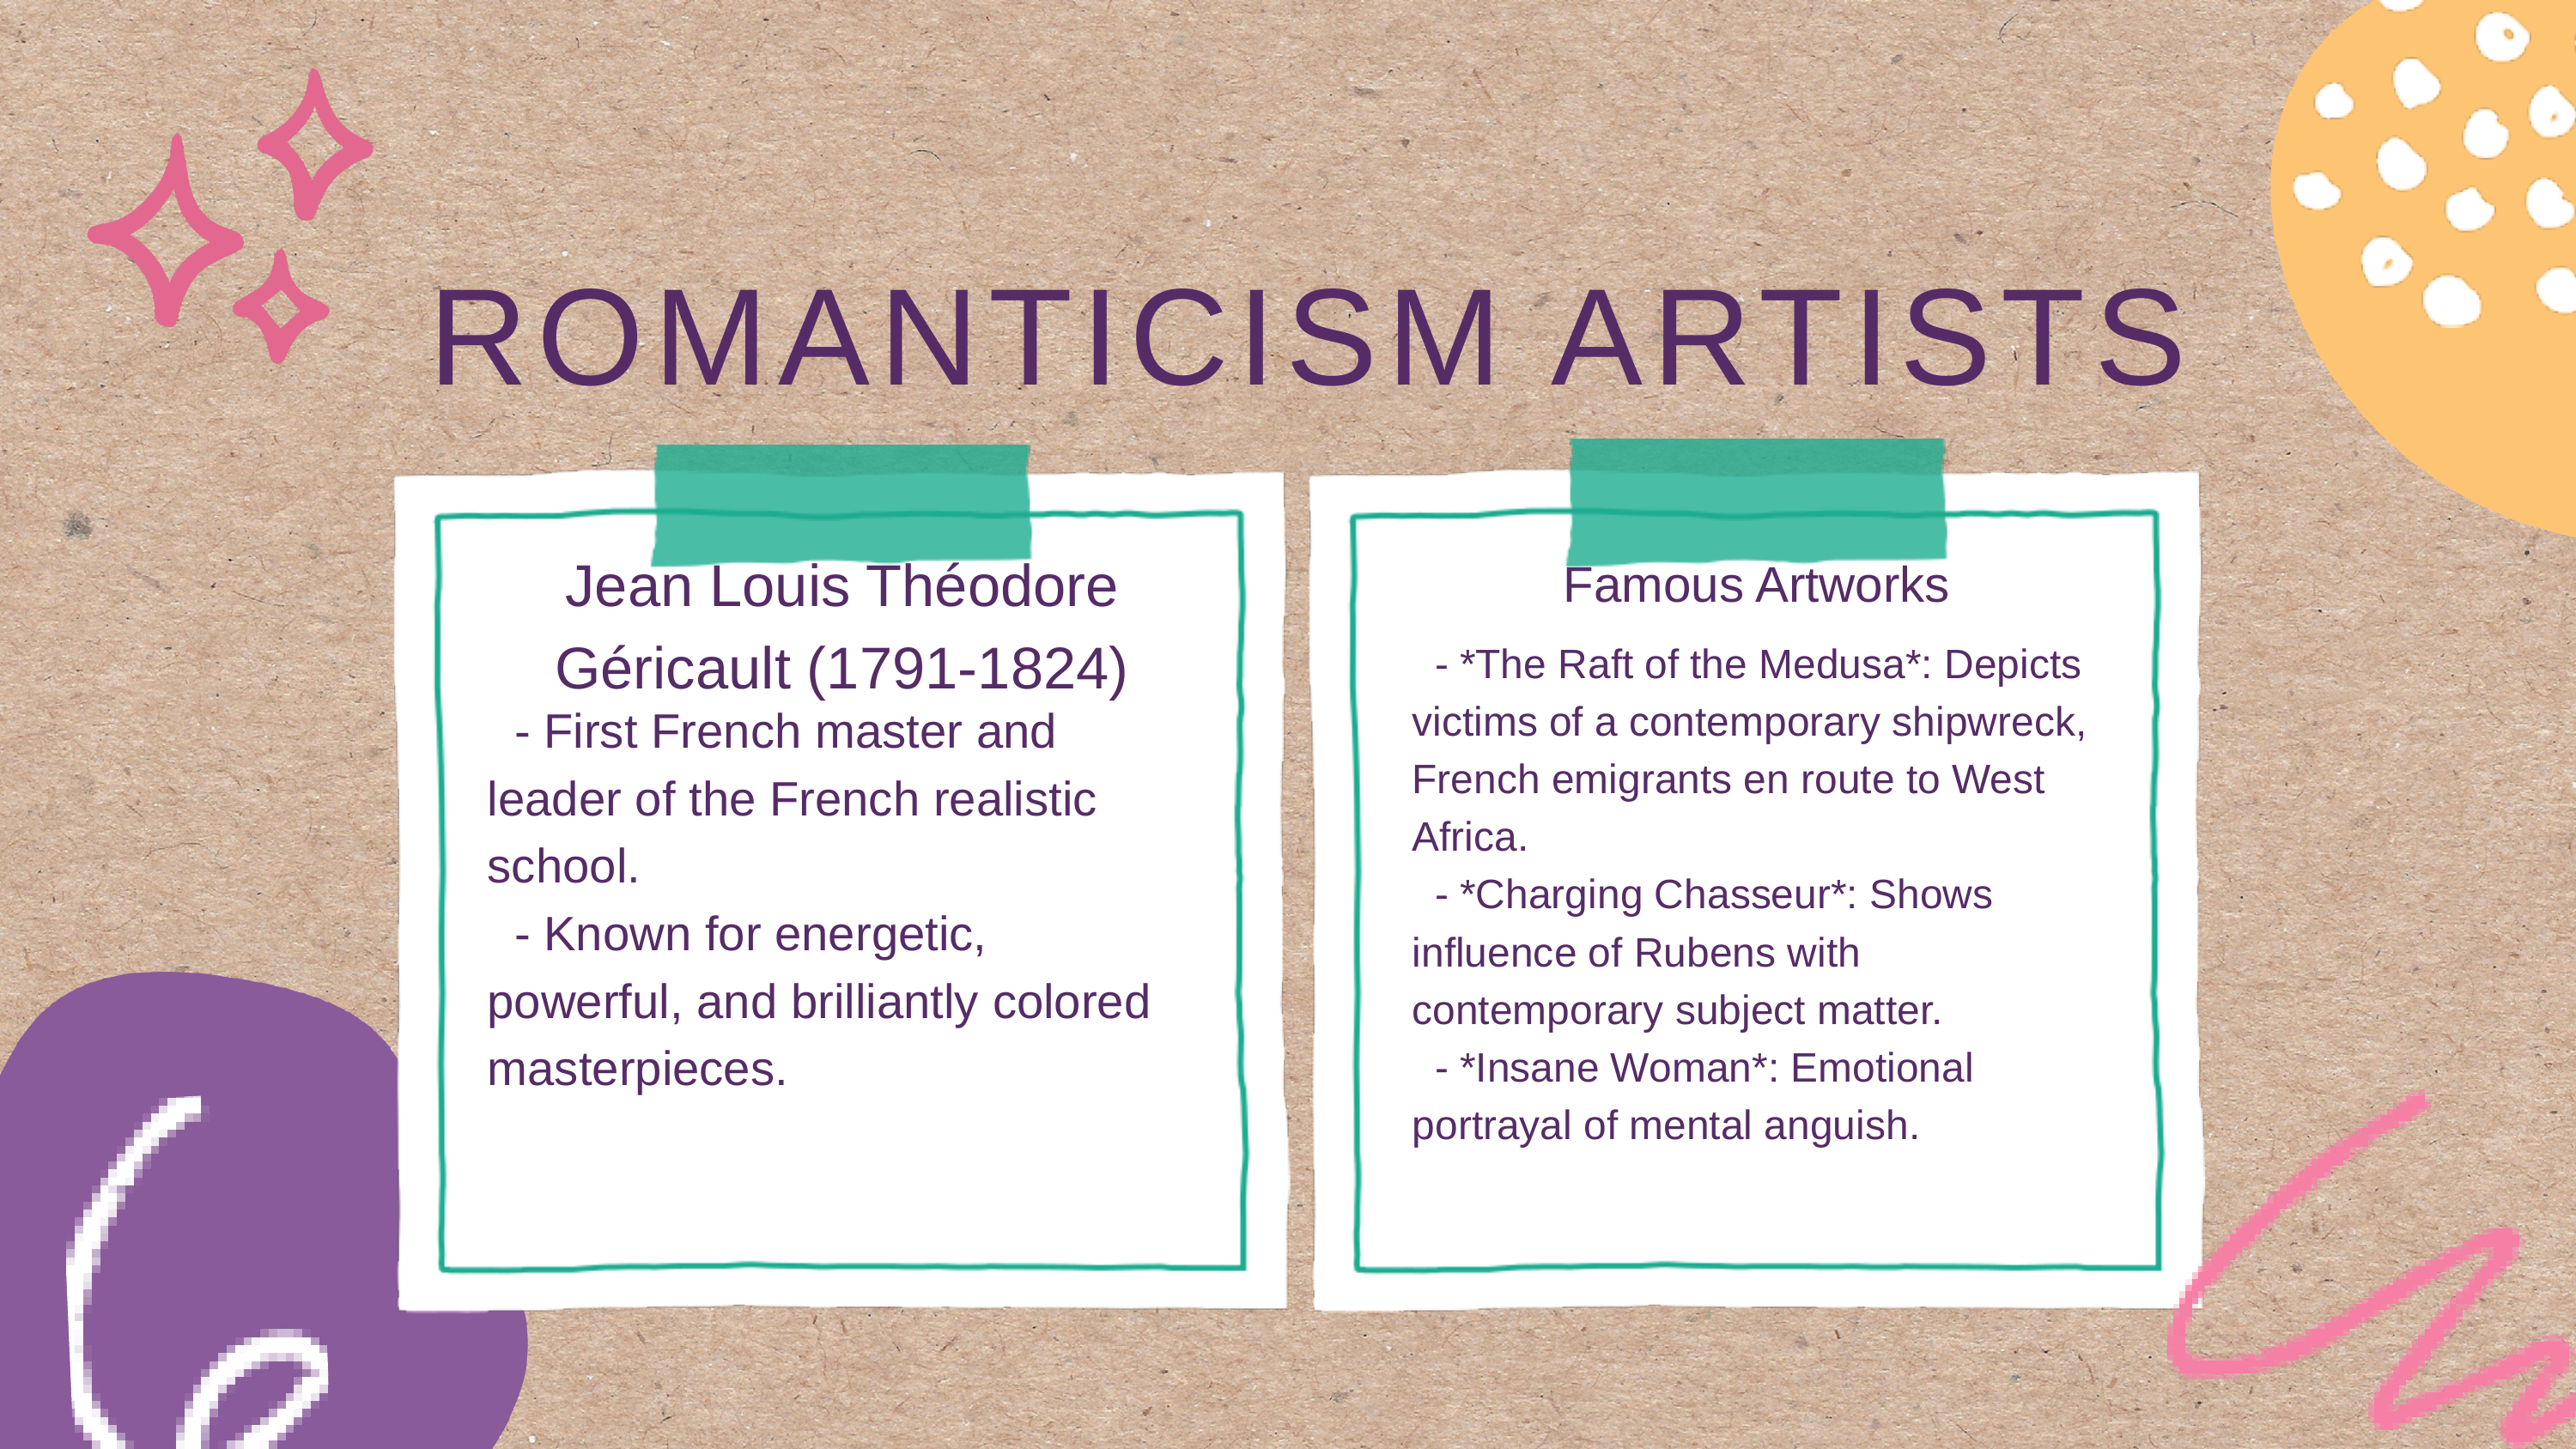

ROMANTICISM ARTISTS

Jean Louis Théodore Géricault (1791-1824)
Famous Artworks
  - *The Raft of the Medusa*: Depicts victims of a contemporary shipwreck, French emigrants en route to West Africa.
  - *Charging Chasseur*: Shows influence of Rubens with contemporary subject matter.
  - *Insane Woman*: Emotional portrayal of mental anguish.
  - First French master and leader of the French realistic school.
  - Known for energetic, powerful, and brilliantly colored masterpieces.